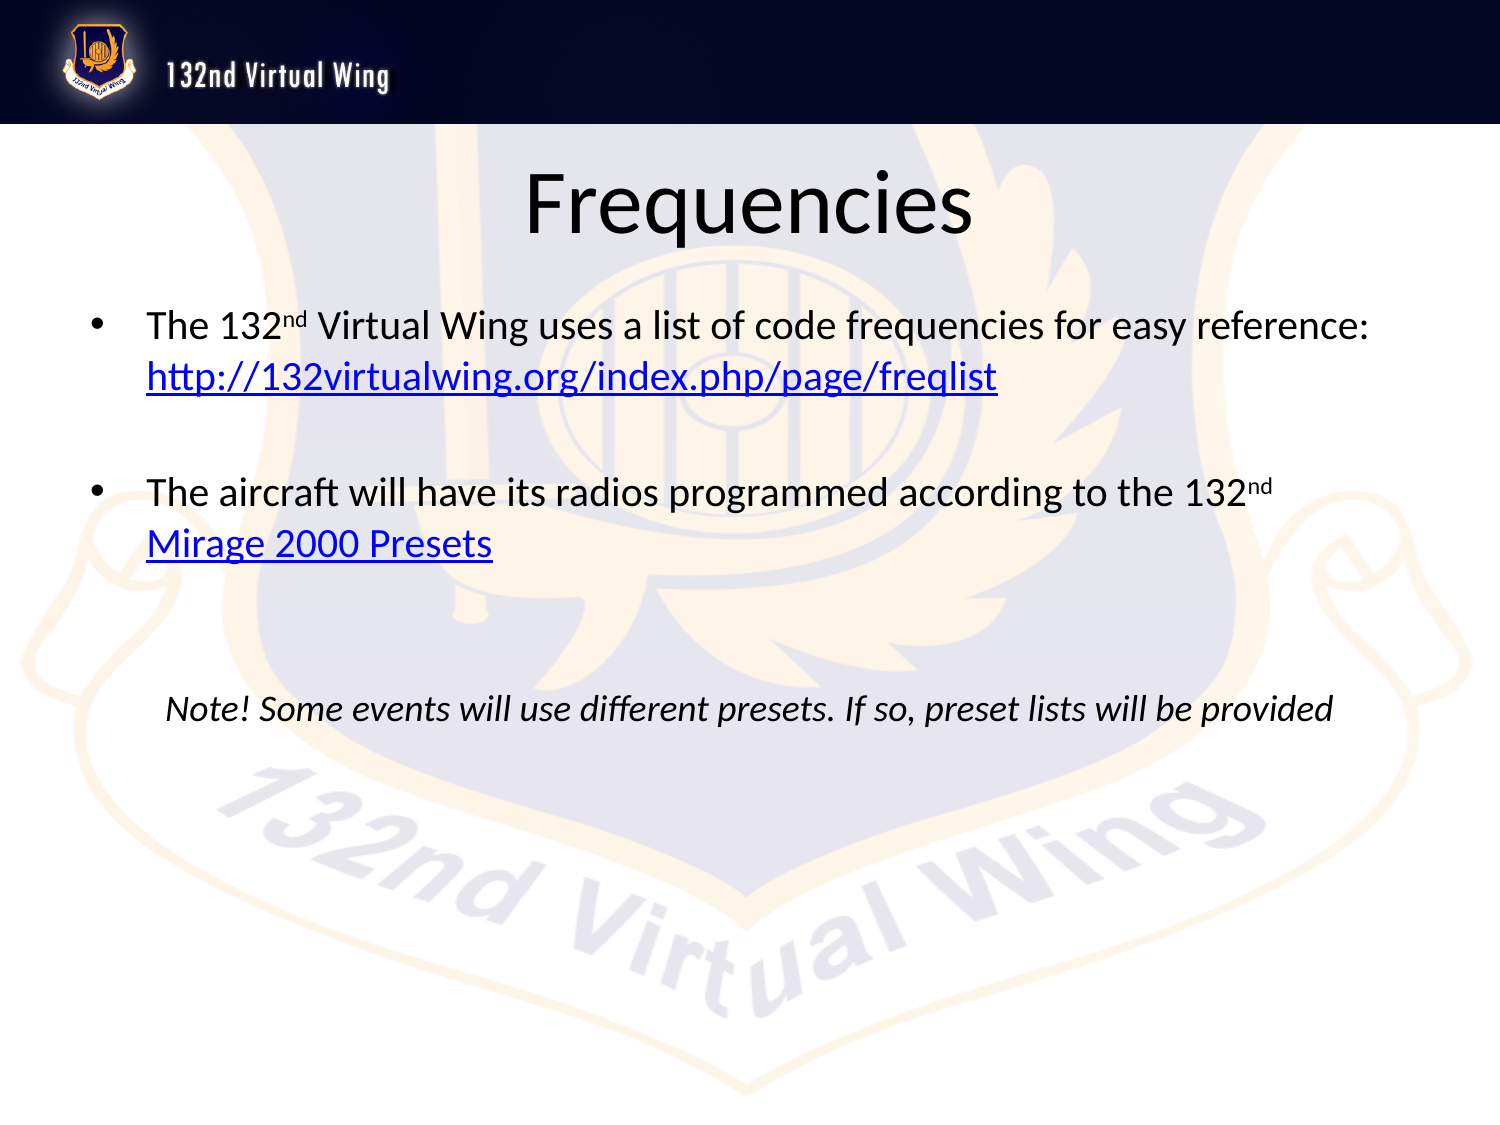

# Frequencies
The 132nd Virtual Wing uses a list of code frequencies for easy reference:
http://132virtualwing.org/index.php/page/freqlist

The aircraft will have its radios programmed according to the 132nd  Mirage 2000 Presets

Note! Some events will use different presets. If so, preset lists will be provided